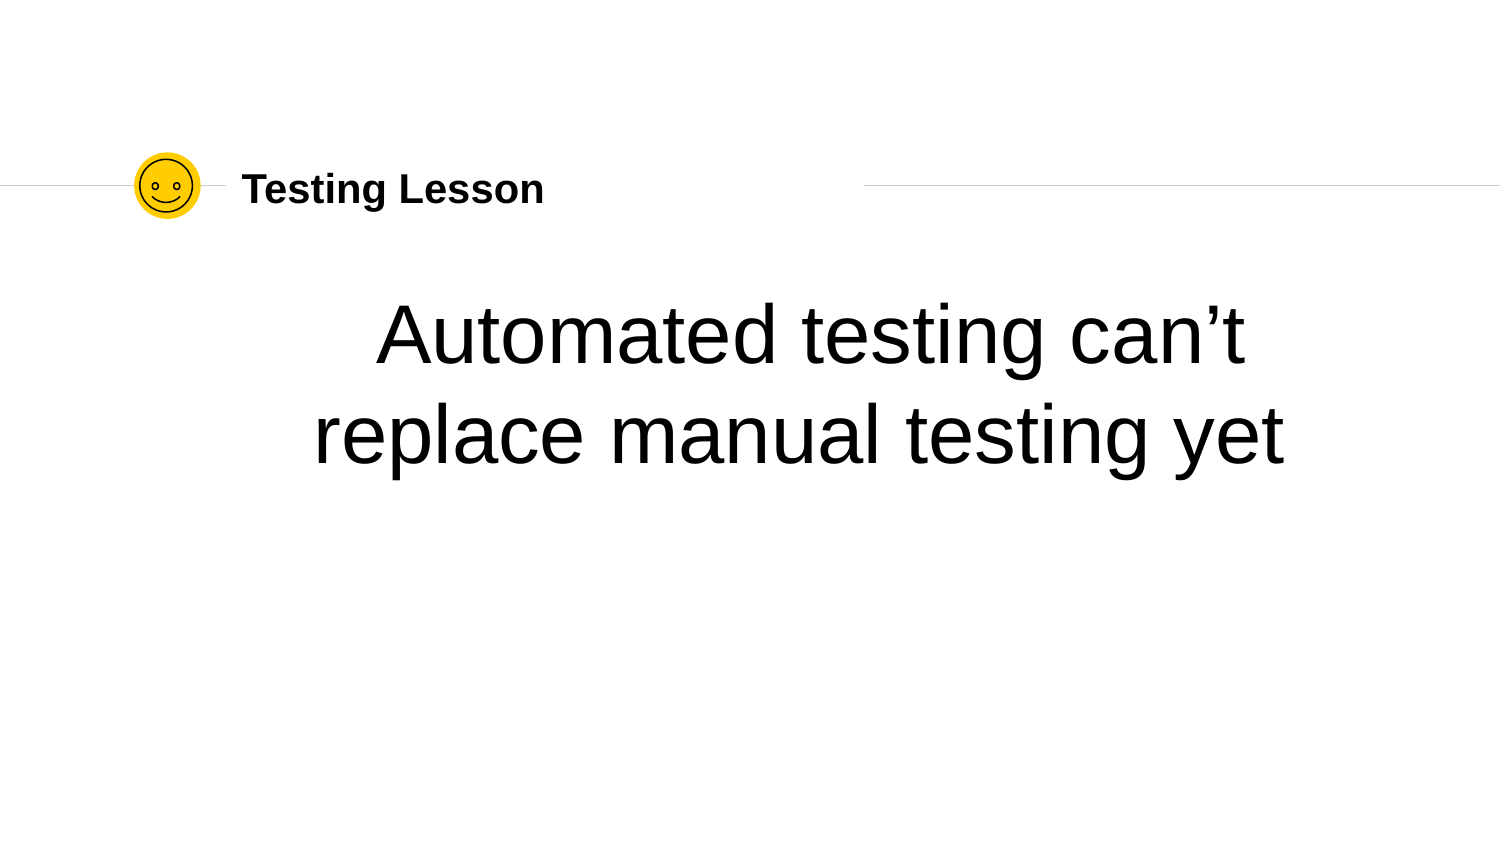

# Testing Lesson

Automated testing can’t replace manual testing yet